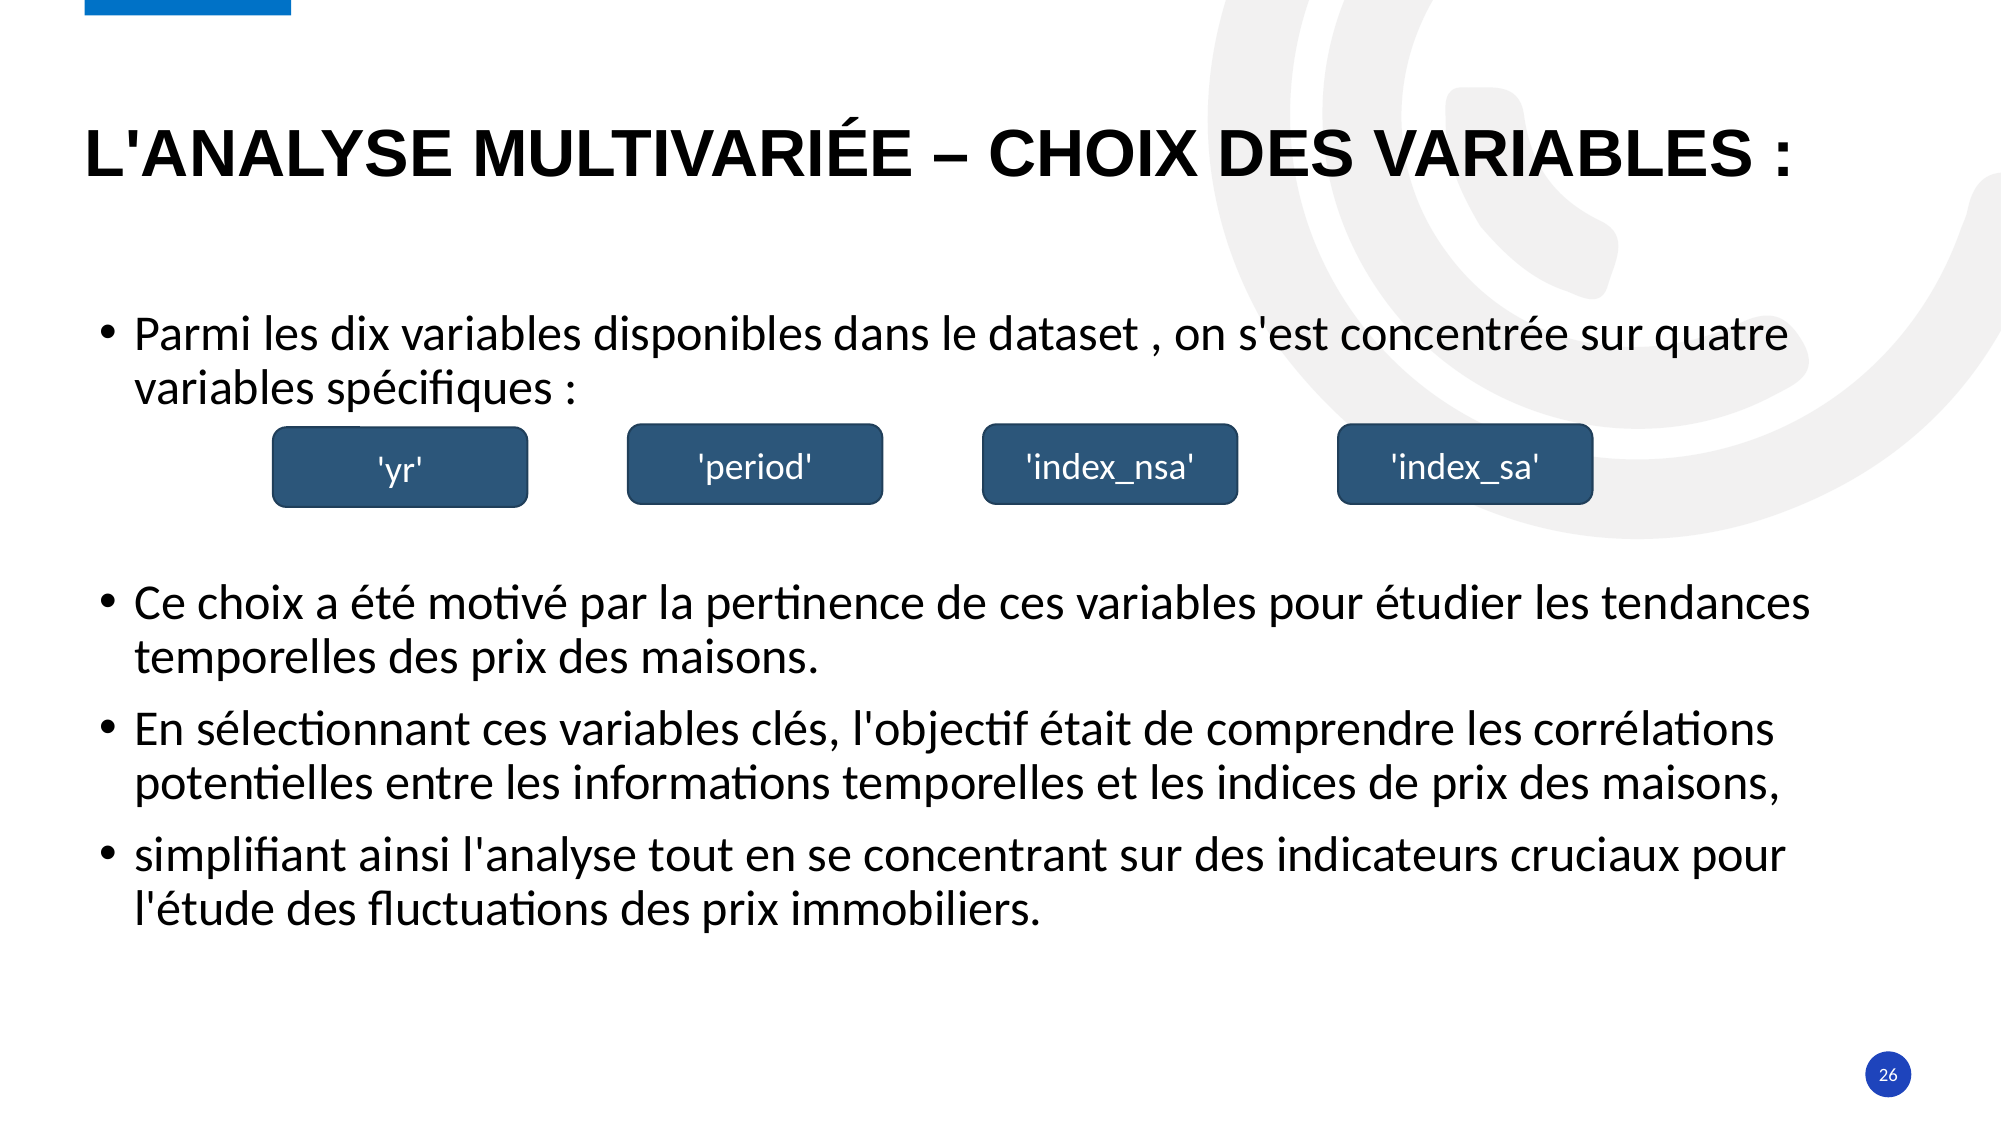

# L'analyse multivariée – choix des variables :
Parmi les dix variables disponibles dans le dataset , on s'est concentrée sur quatre variables spécifiques :

Ce choix a été motivé par la pertinence de ces variables pour étudier les tendances temporelles des prix des maisons.
En sélectionnant ces variables clés, l'objectif était de comprendre les corrélations potentielles entre les informations temporelles et les indices de prix des maisons,
simplifiant ainsi l'analyse tout en se concentrant sur des indicateurs cruciaux pour l'étude des fluctuations des prix immobiliers.
'period'
'index_nsa'
'index_sa'
'yr'

26